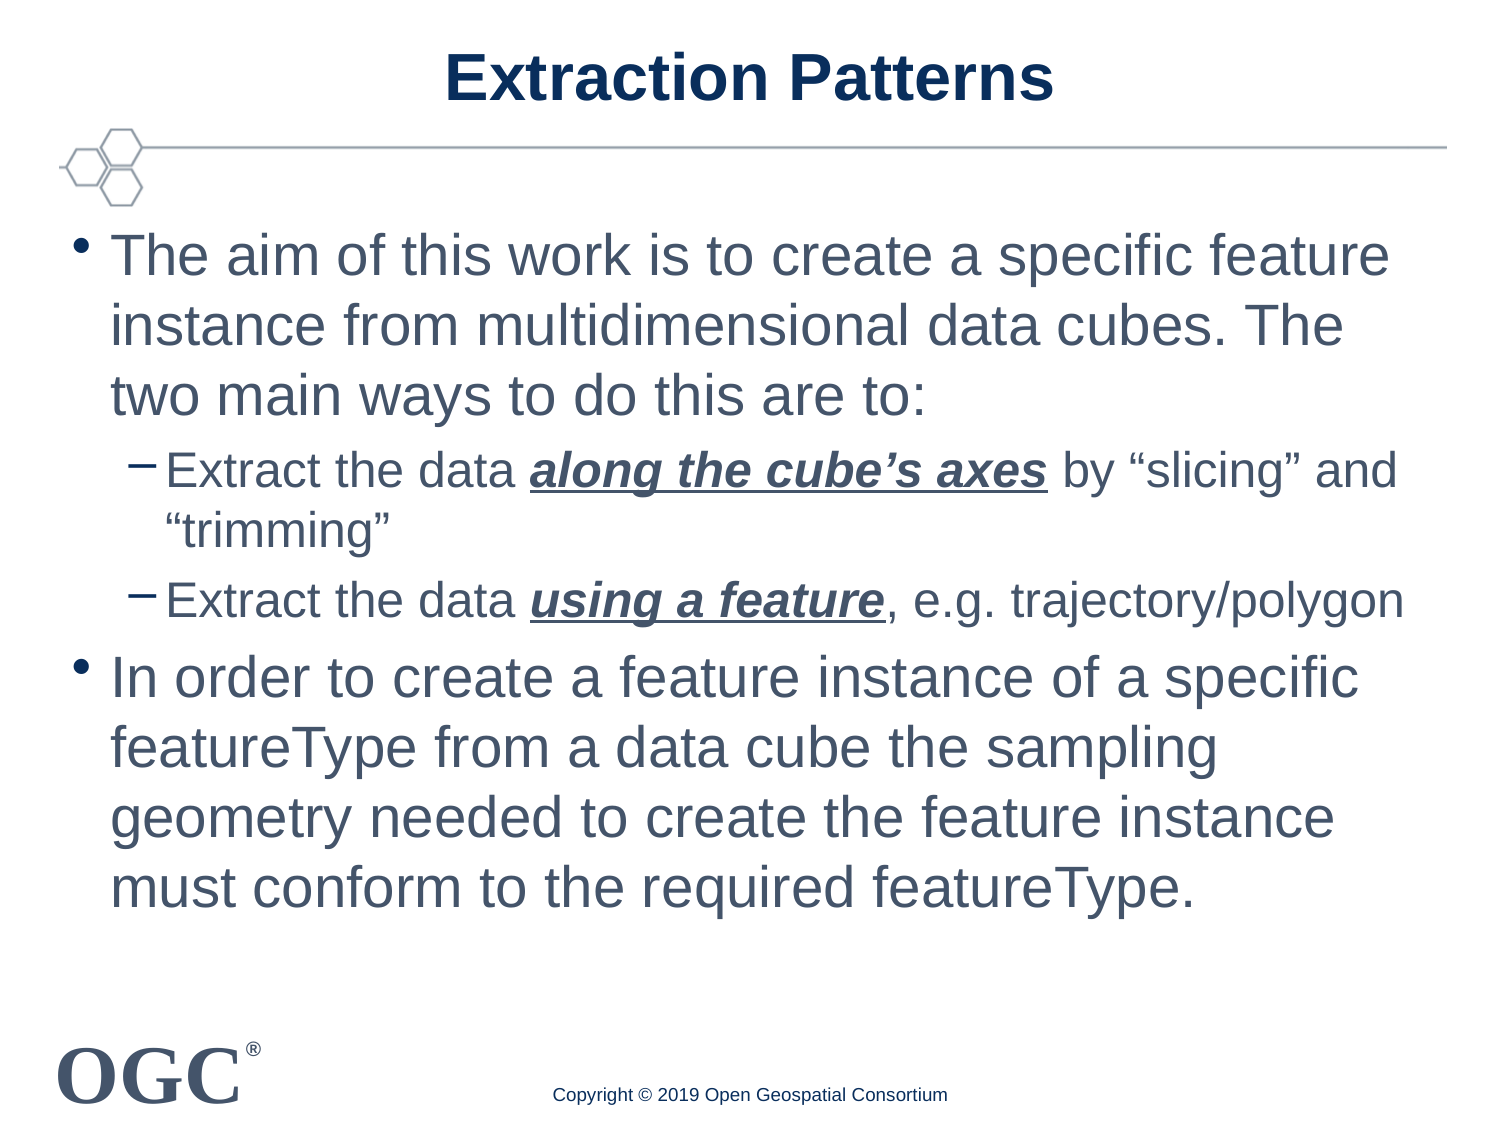

# Extraction Patterns
The aim of this work is to create a specific feature instance from multidimensional data cubes. The two main ways to do this are to:
Extract the data along the cube’s axes by “slicing” and “trimming”
Extract the data using a feature, e.g. trajectory/polygon
In order to create a feature instance of a specific featureType from a data cube the sampling geometry needed to create the feature instance must conform to the required featureType.

Copyright © 2019 Open Geospatial Consortium